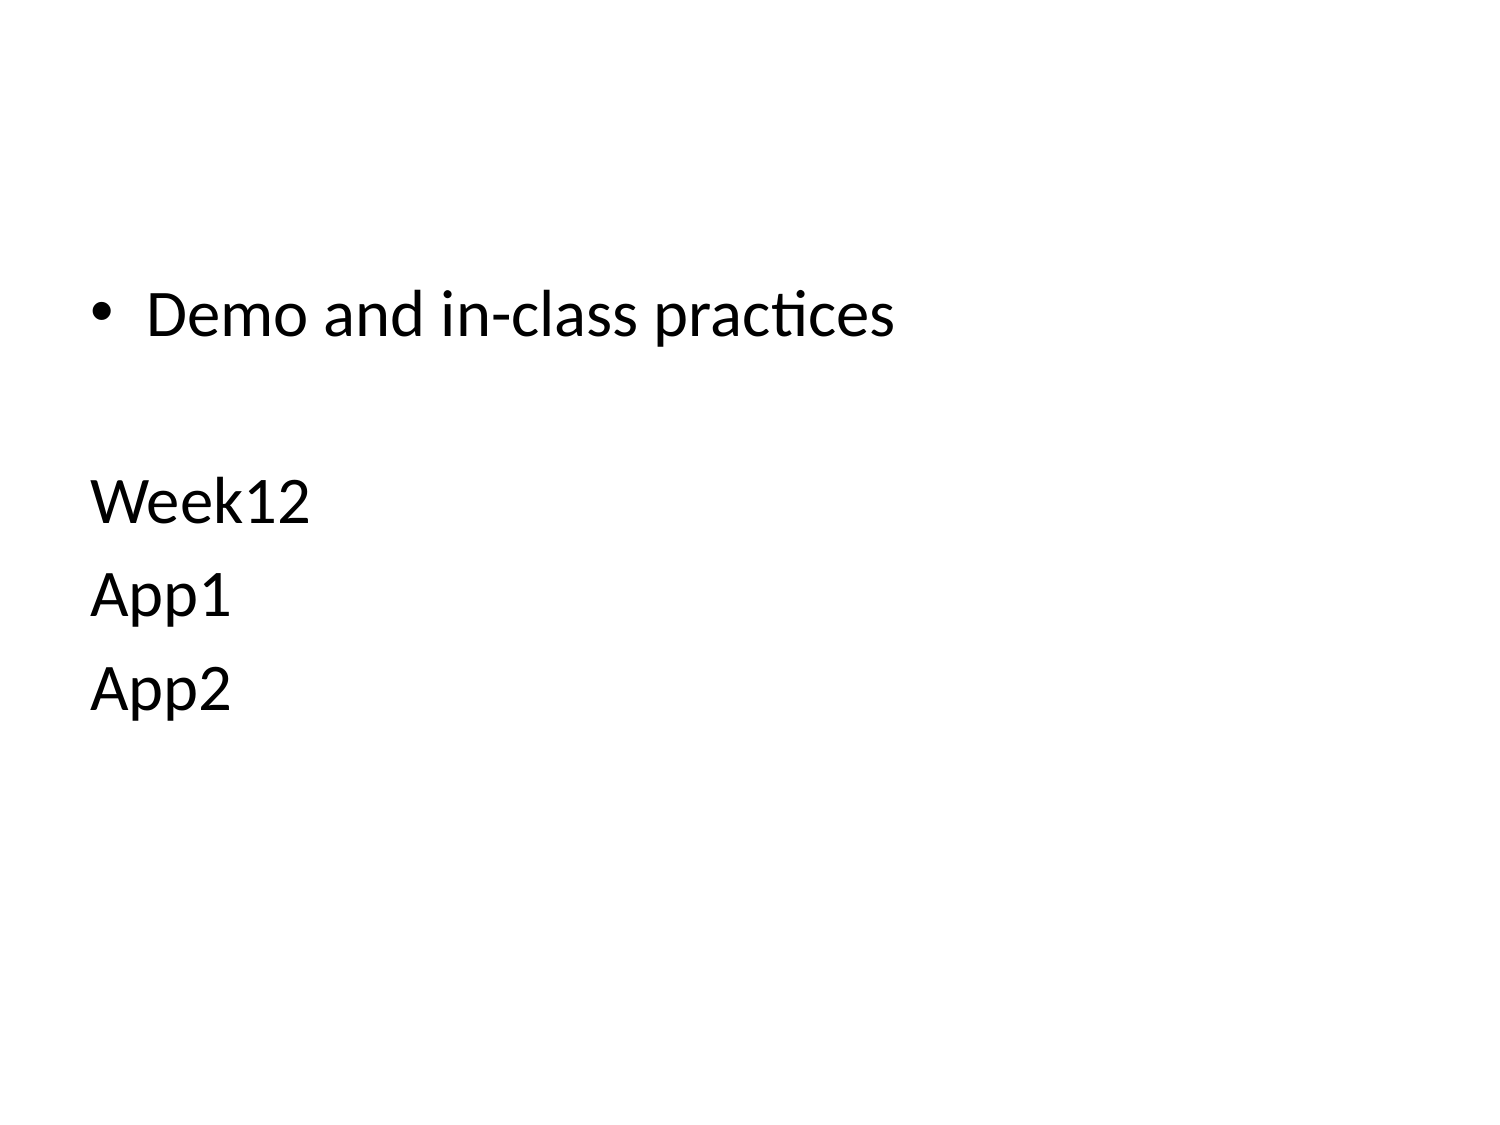

#
Demo and in-class practices

Week12
App1
App2